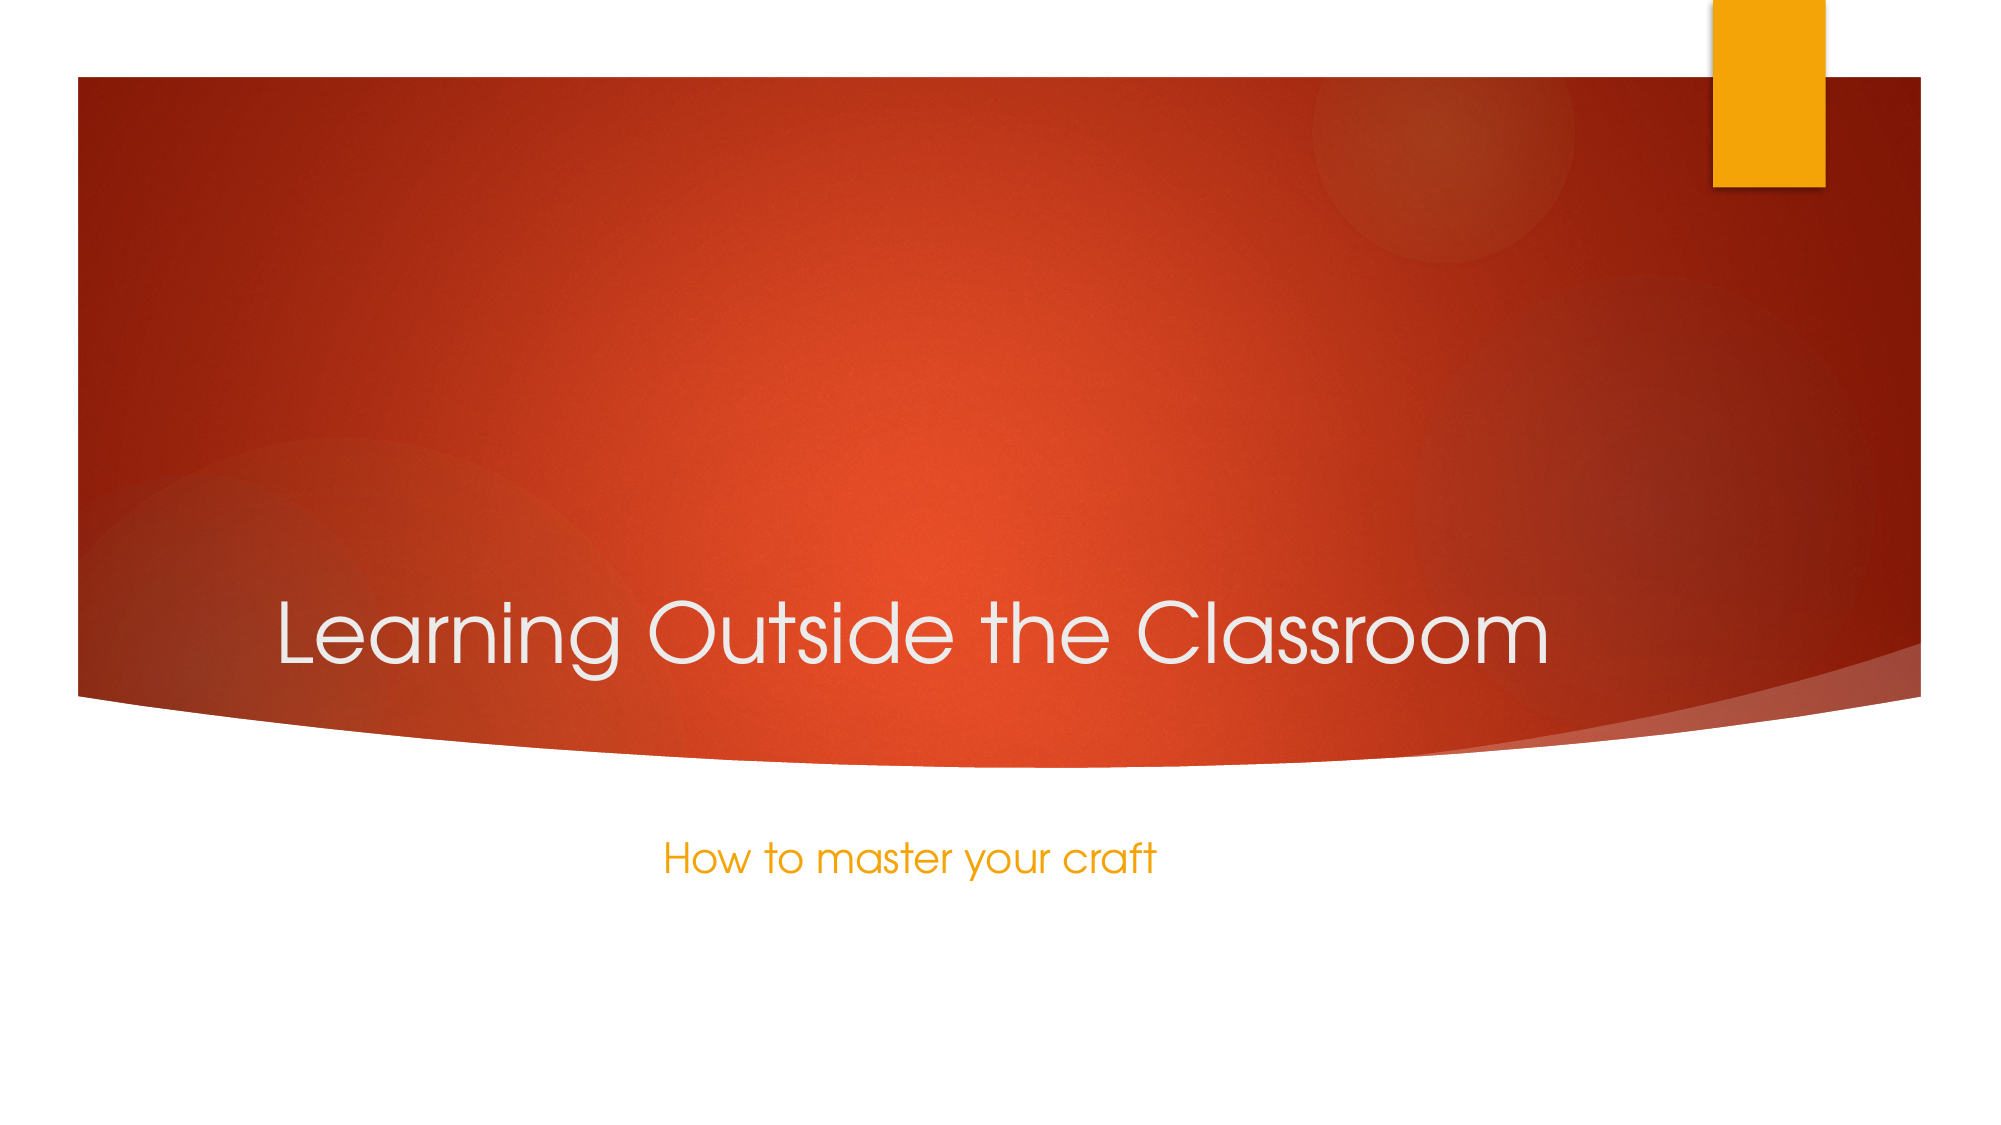

# Learning Outside the Classroom
How to master your craft